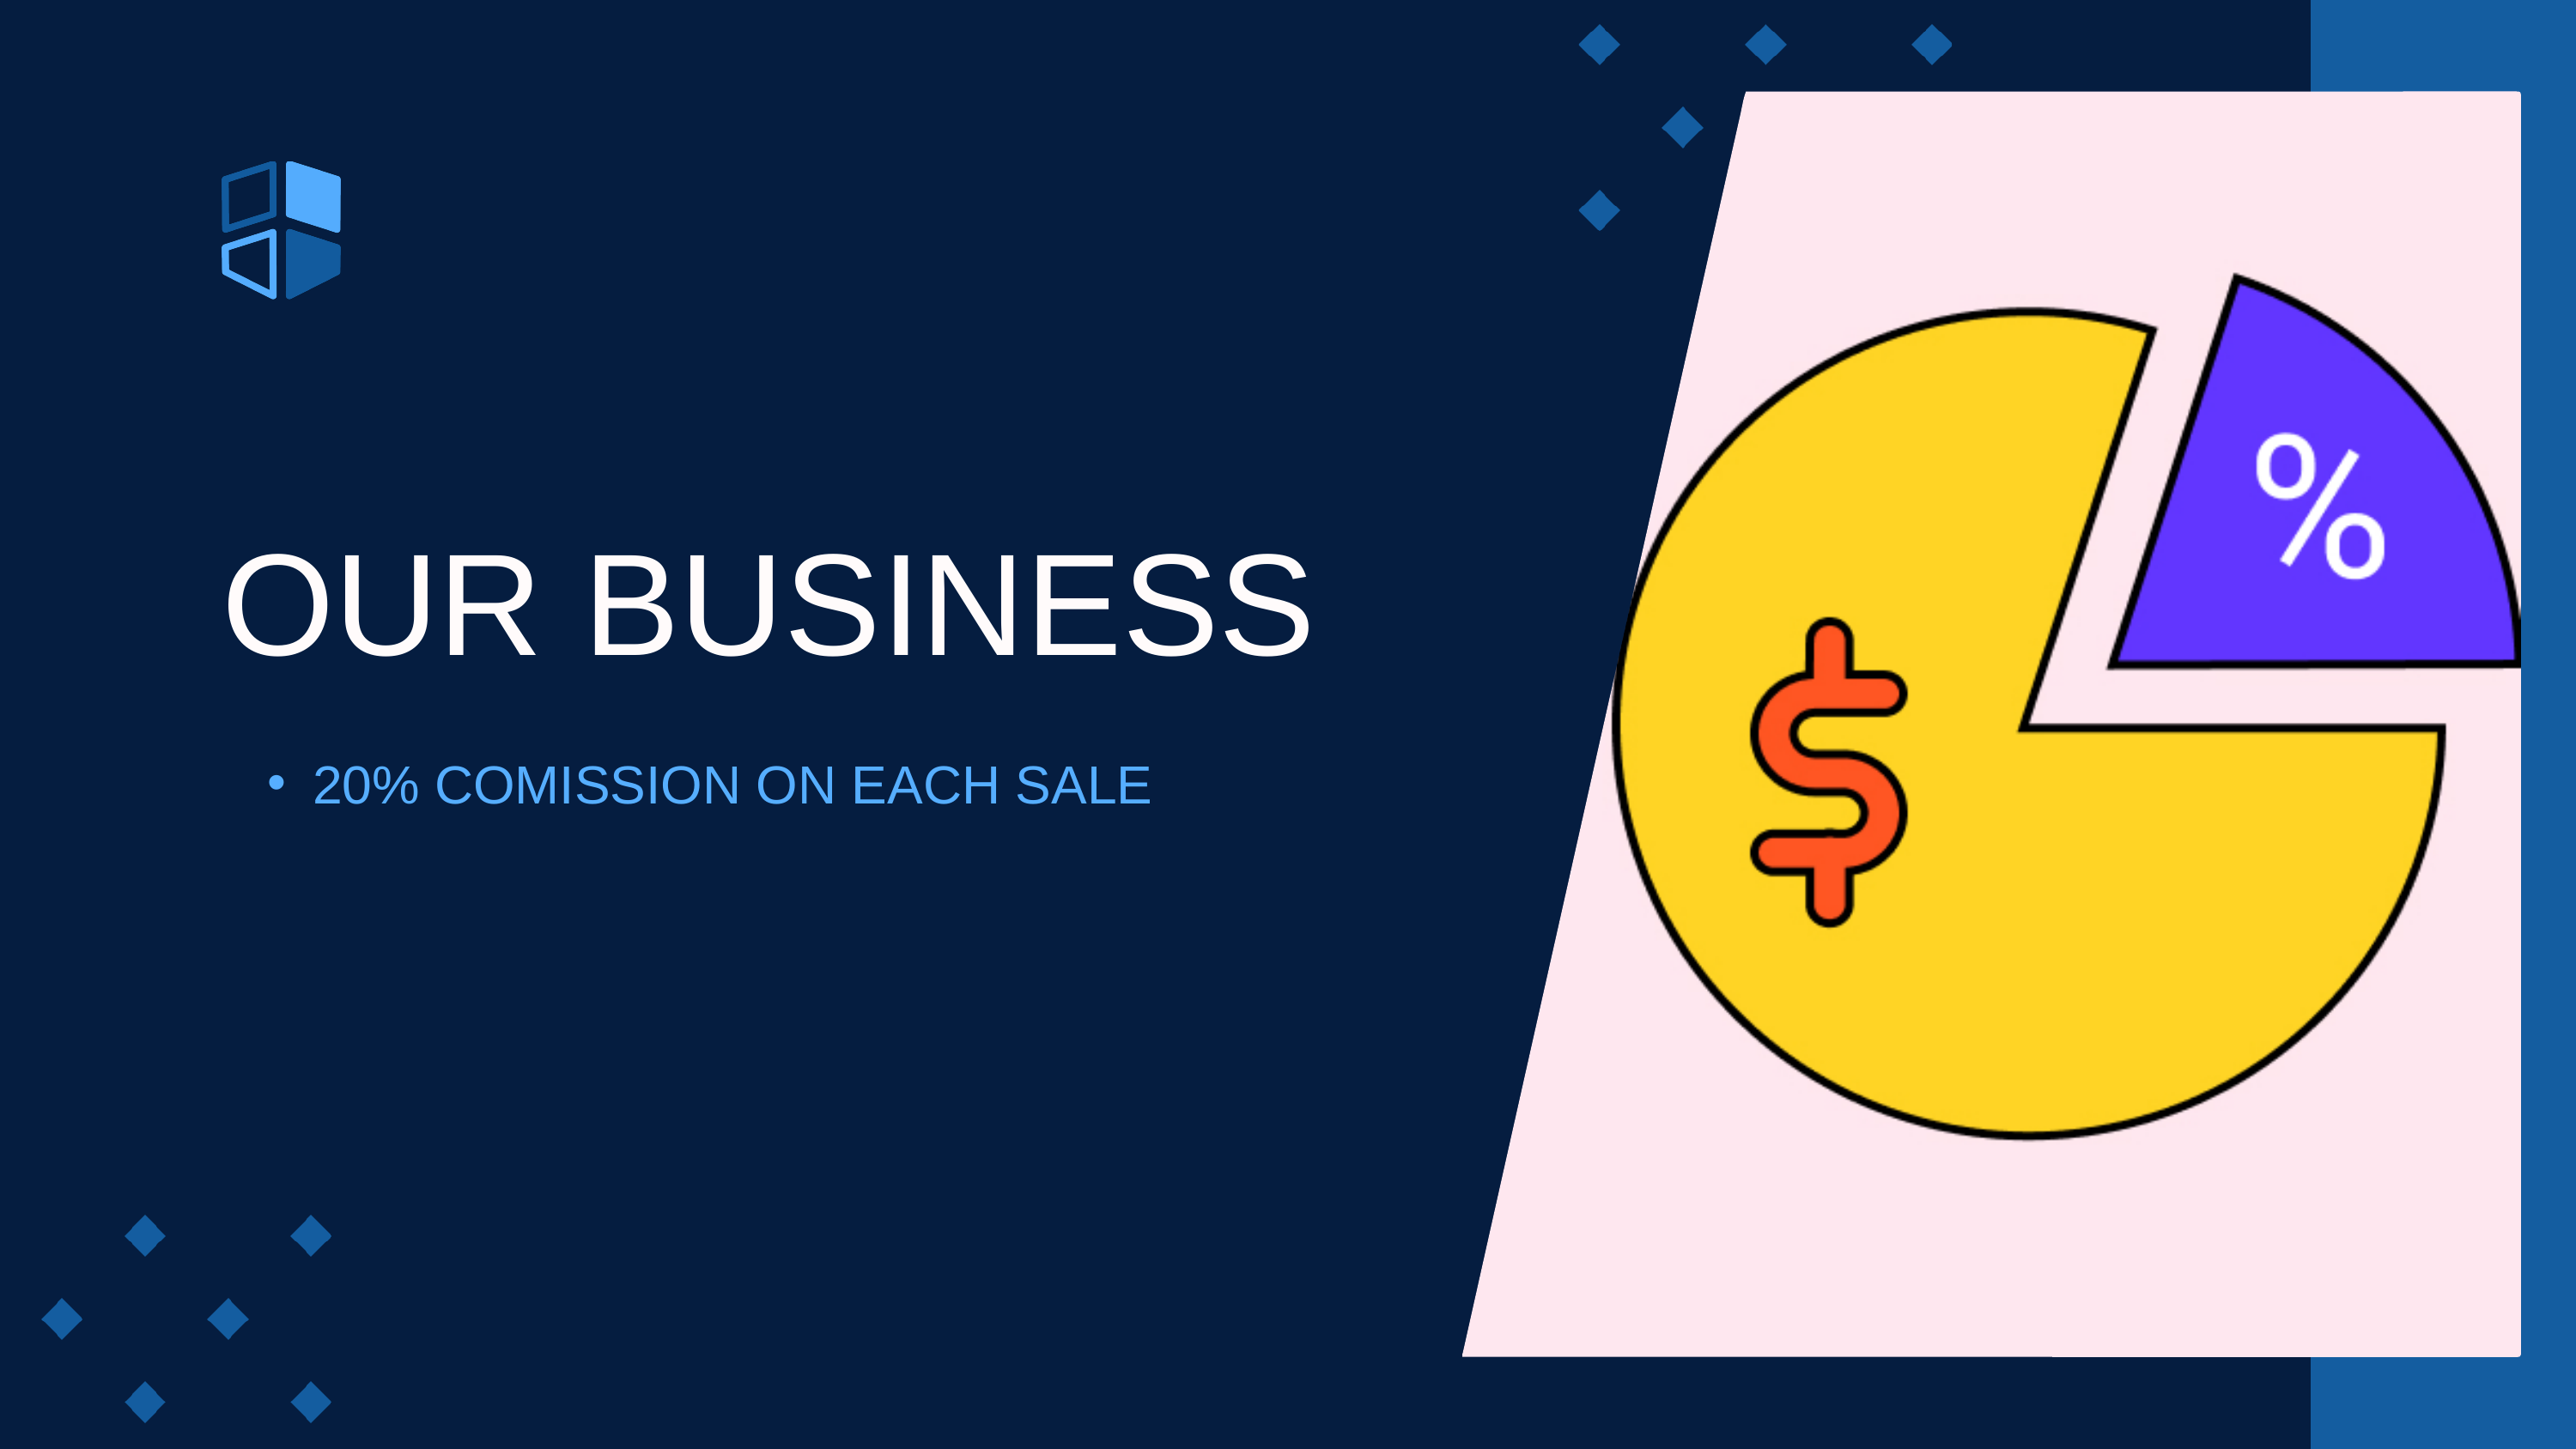

OUR BUSINESS

20% COMISSION ON EACH SALE